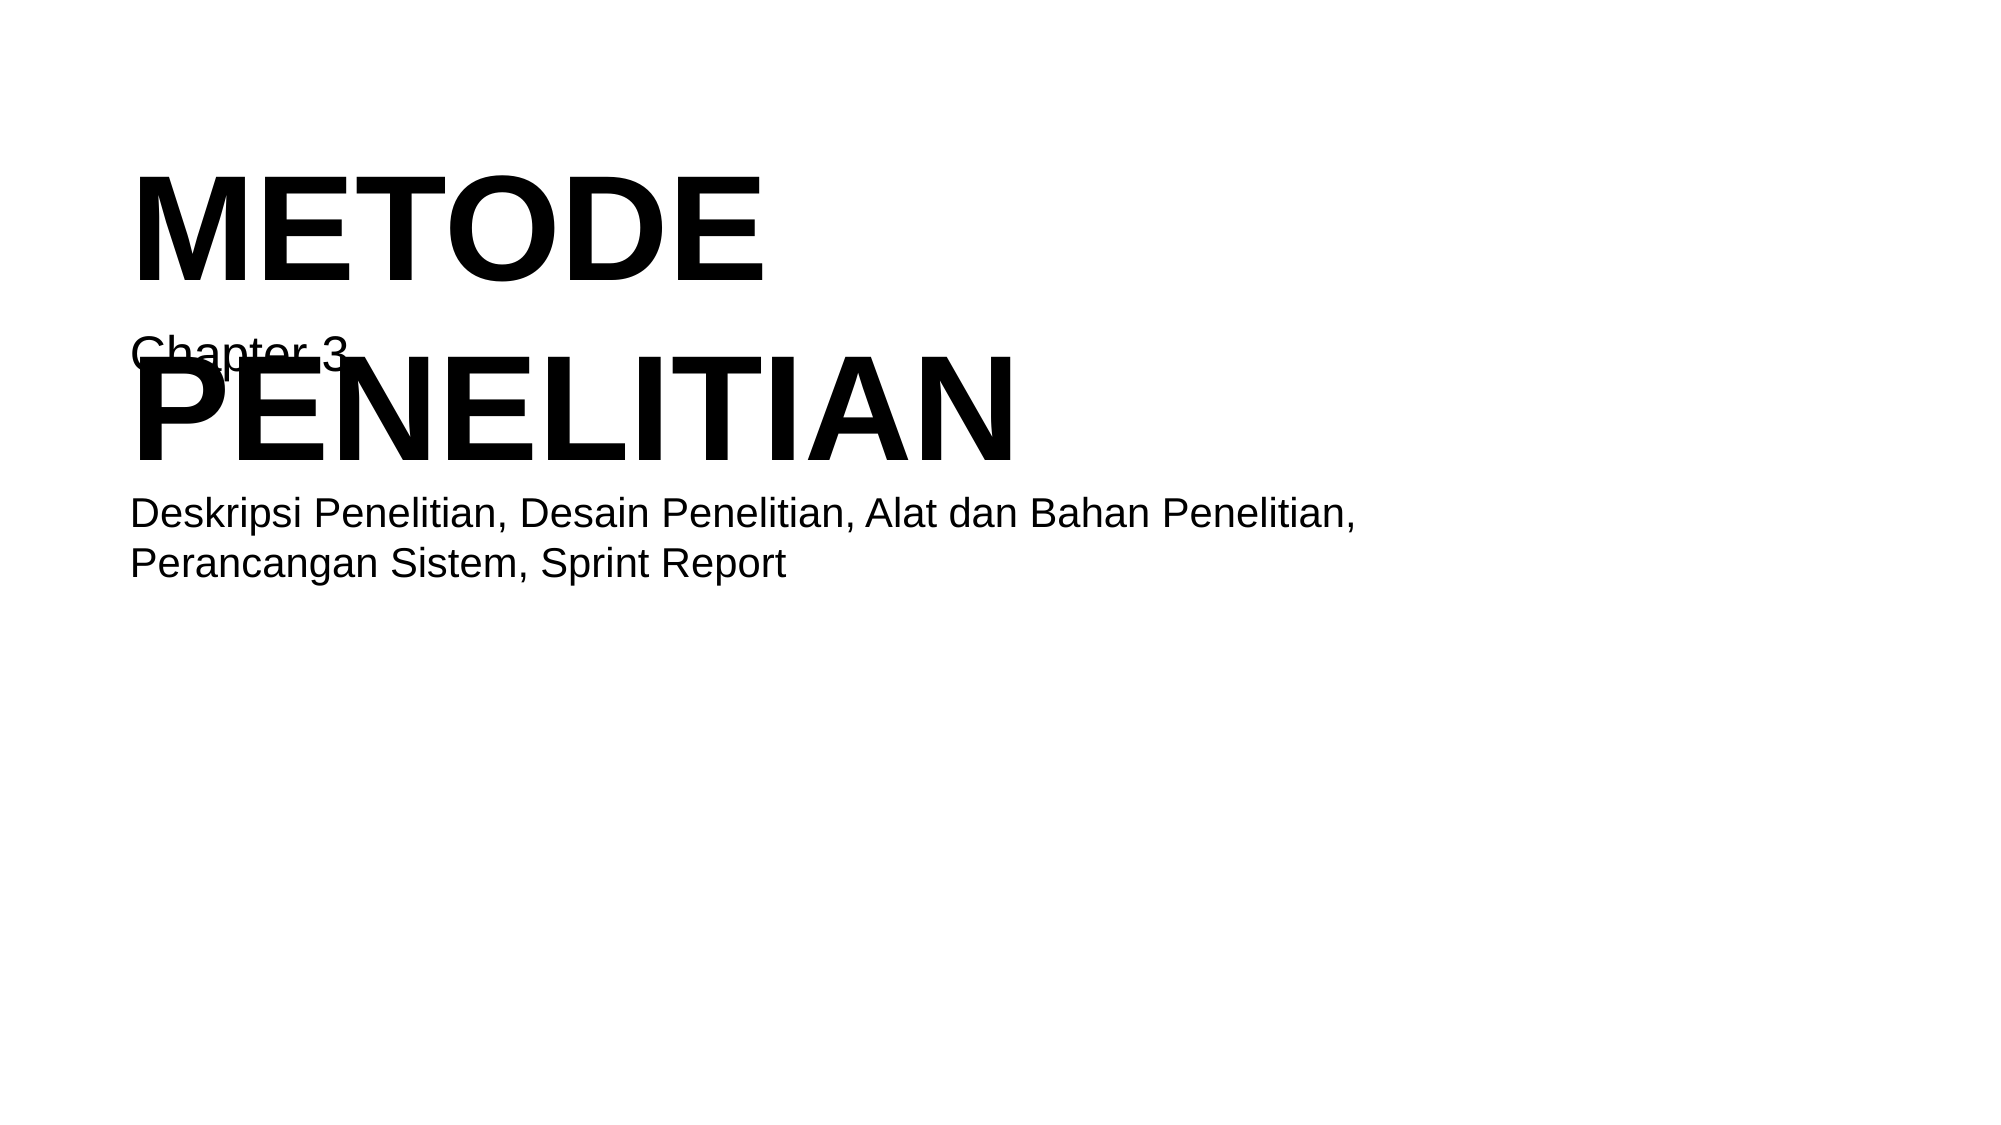

METODE PENELITIAN
Chapter 3
Deskripsi Penelitian, Desain Penelitian, Alat dan Bahan Penelitian, Perancangan Sistem, Sprint Report